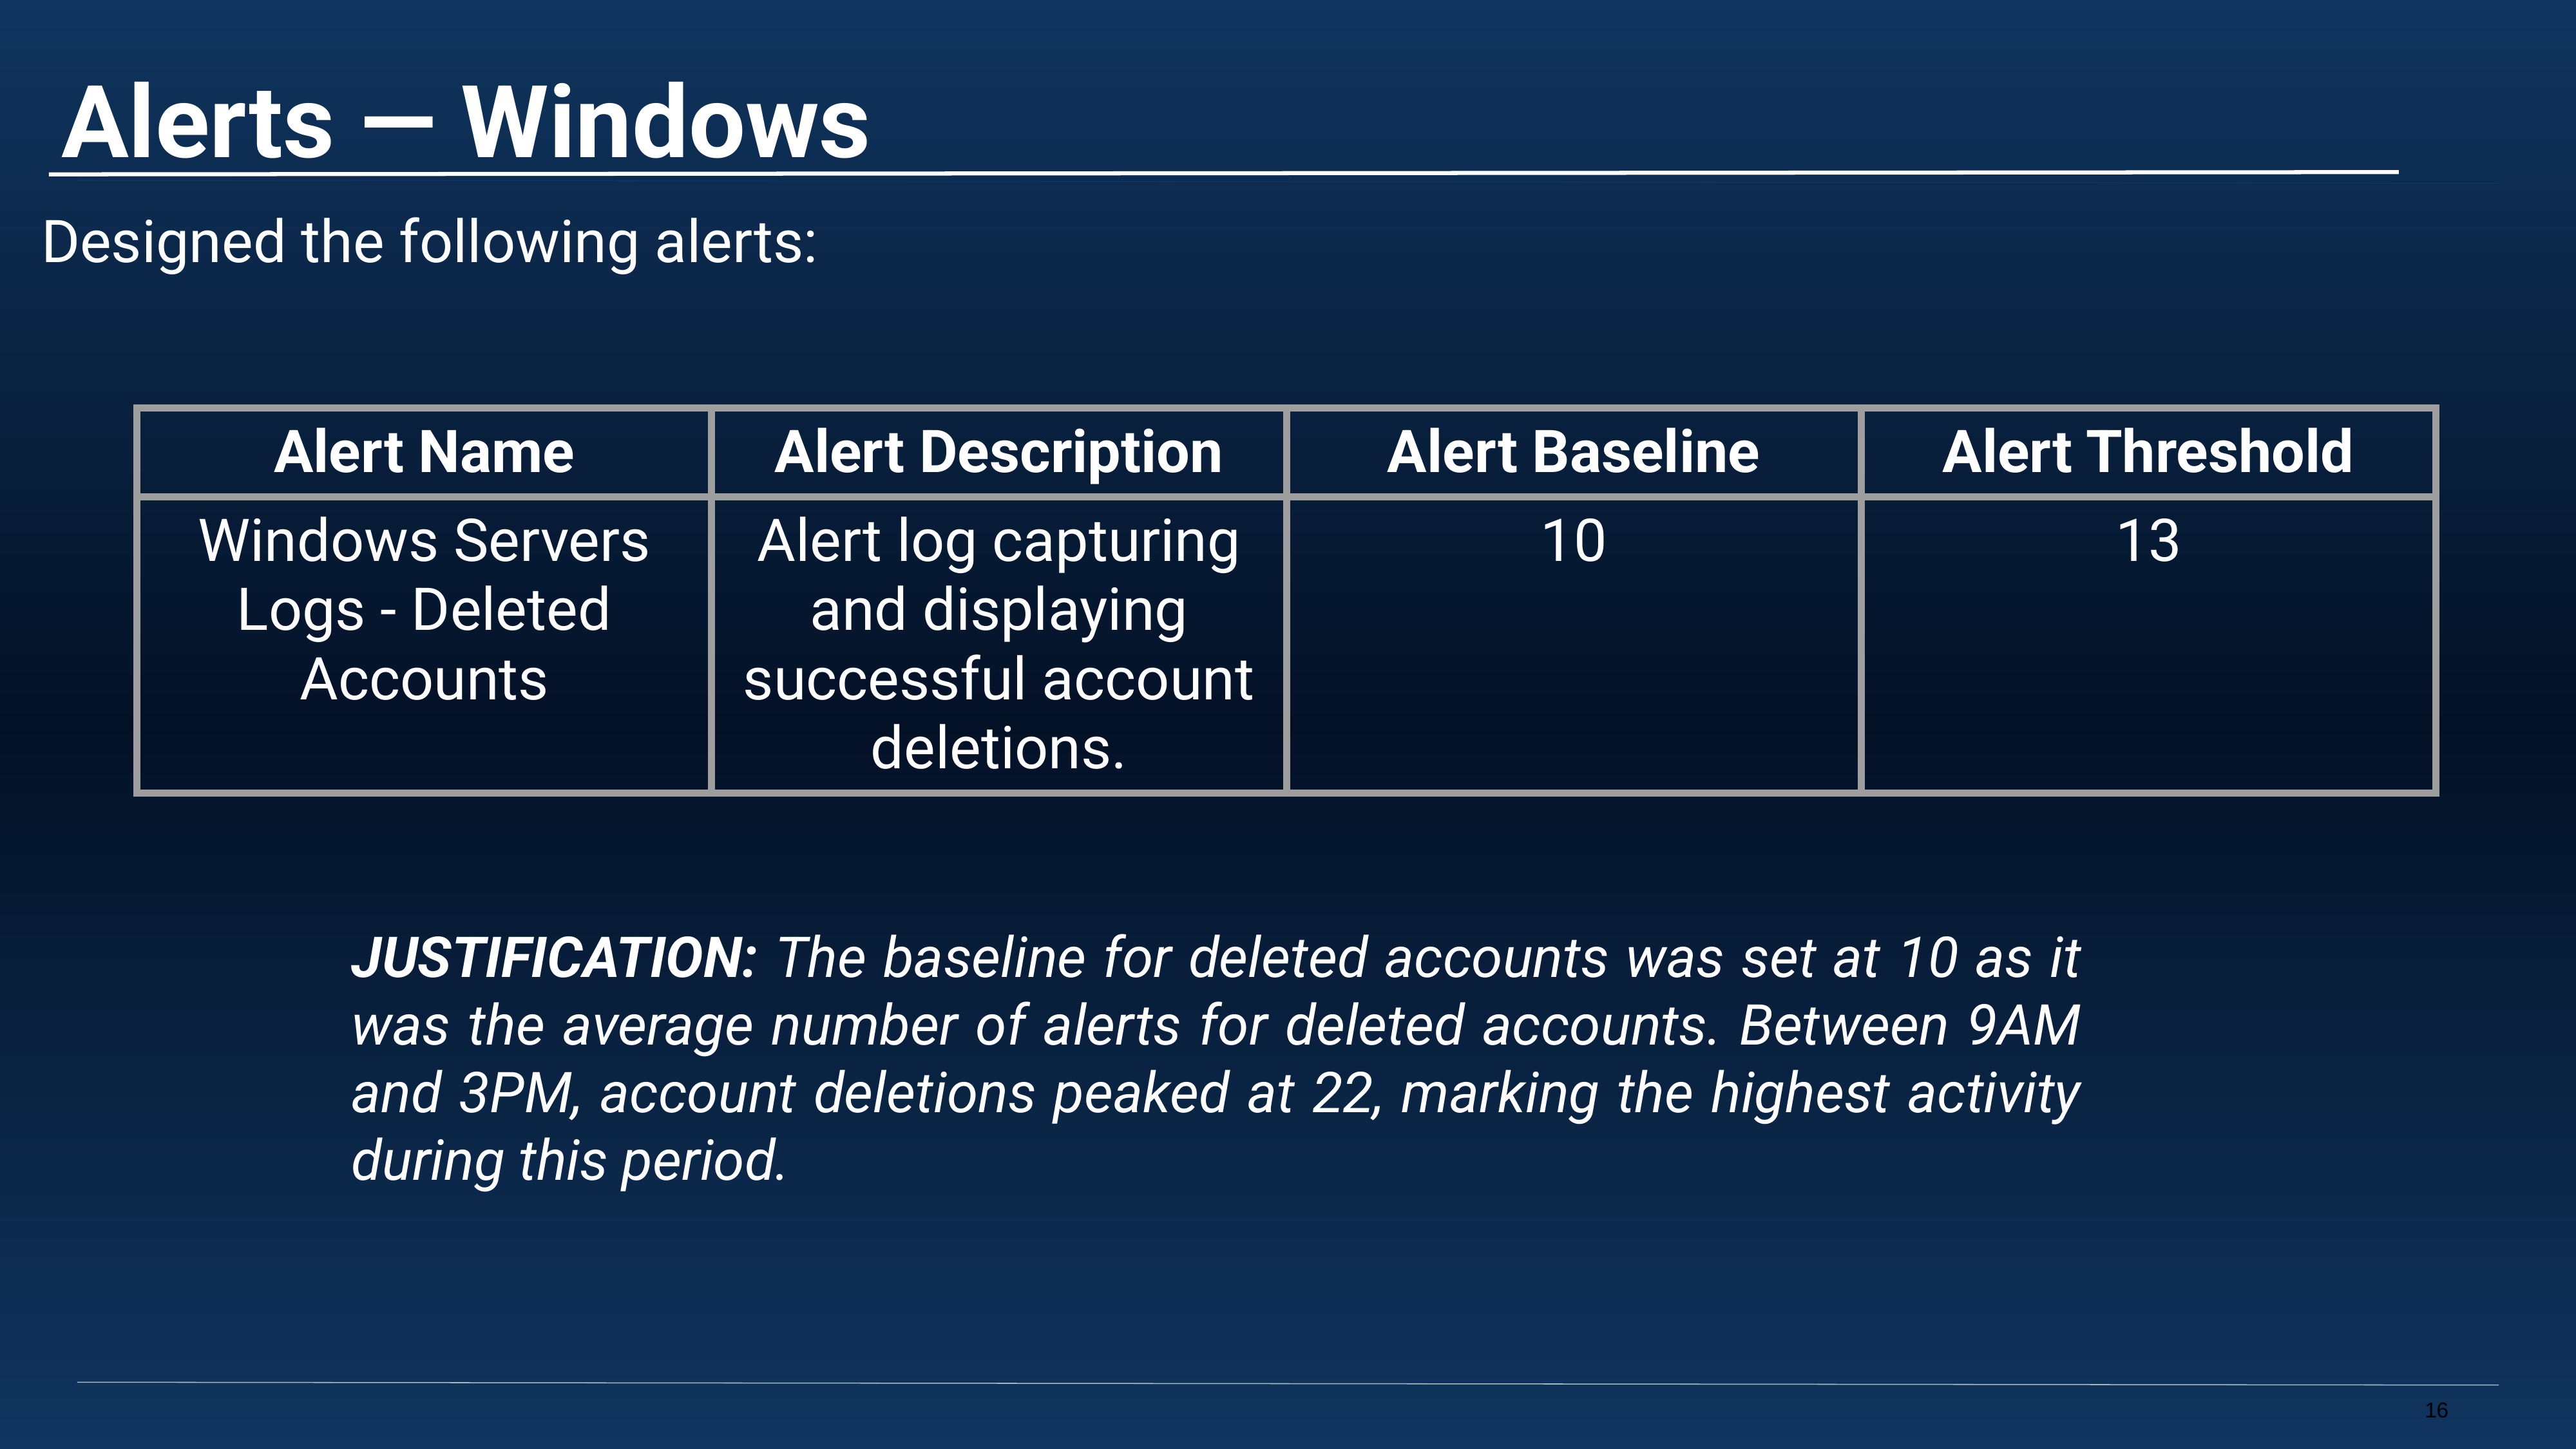

# Alerts — Windows
Designed the following alerts:

| Alert Name | Alert Description | Alert Baseline | Alert Threshold |
| --- | --- | --- | --- |
| Windows Servers Logs - Deleted Accounts | Alert log capturing and displaying successful account deletions. | 10 | 13 |
JUSTIFICATION: The baseline for deleted accounts was set at 10 as it was the average number of alerts for deleted accounts. Between 9AM and 3PM, account deletions peaked at 22, marking the highest activity during this period.
16